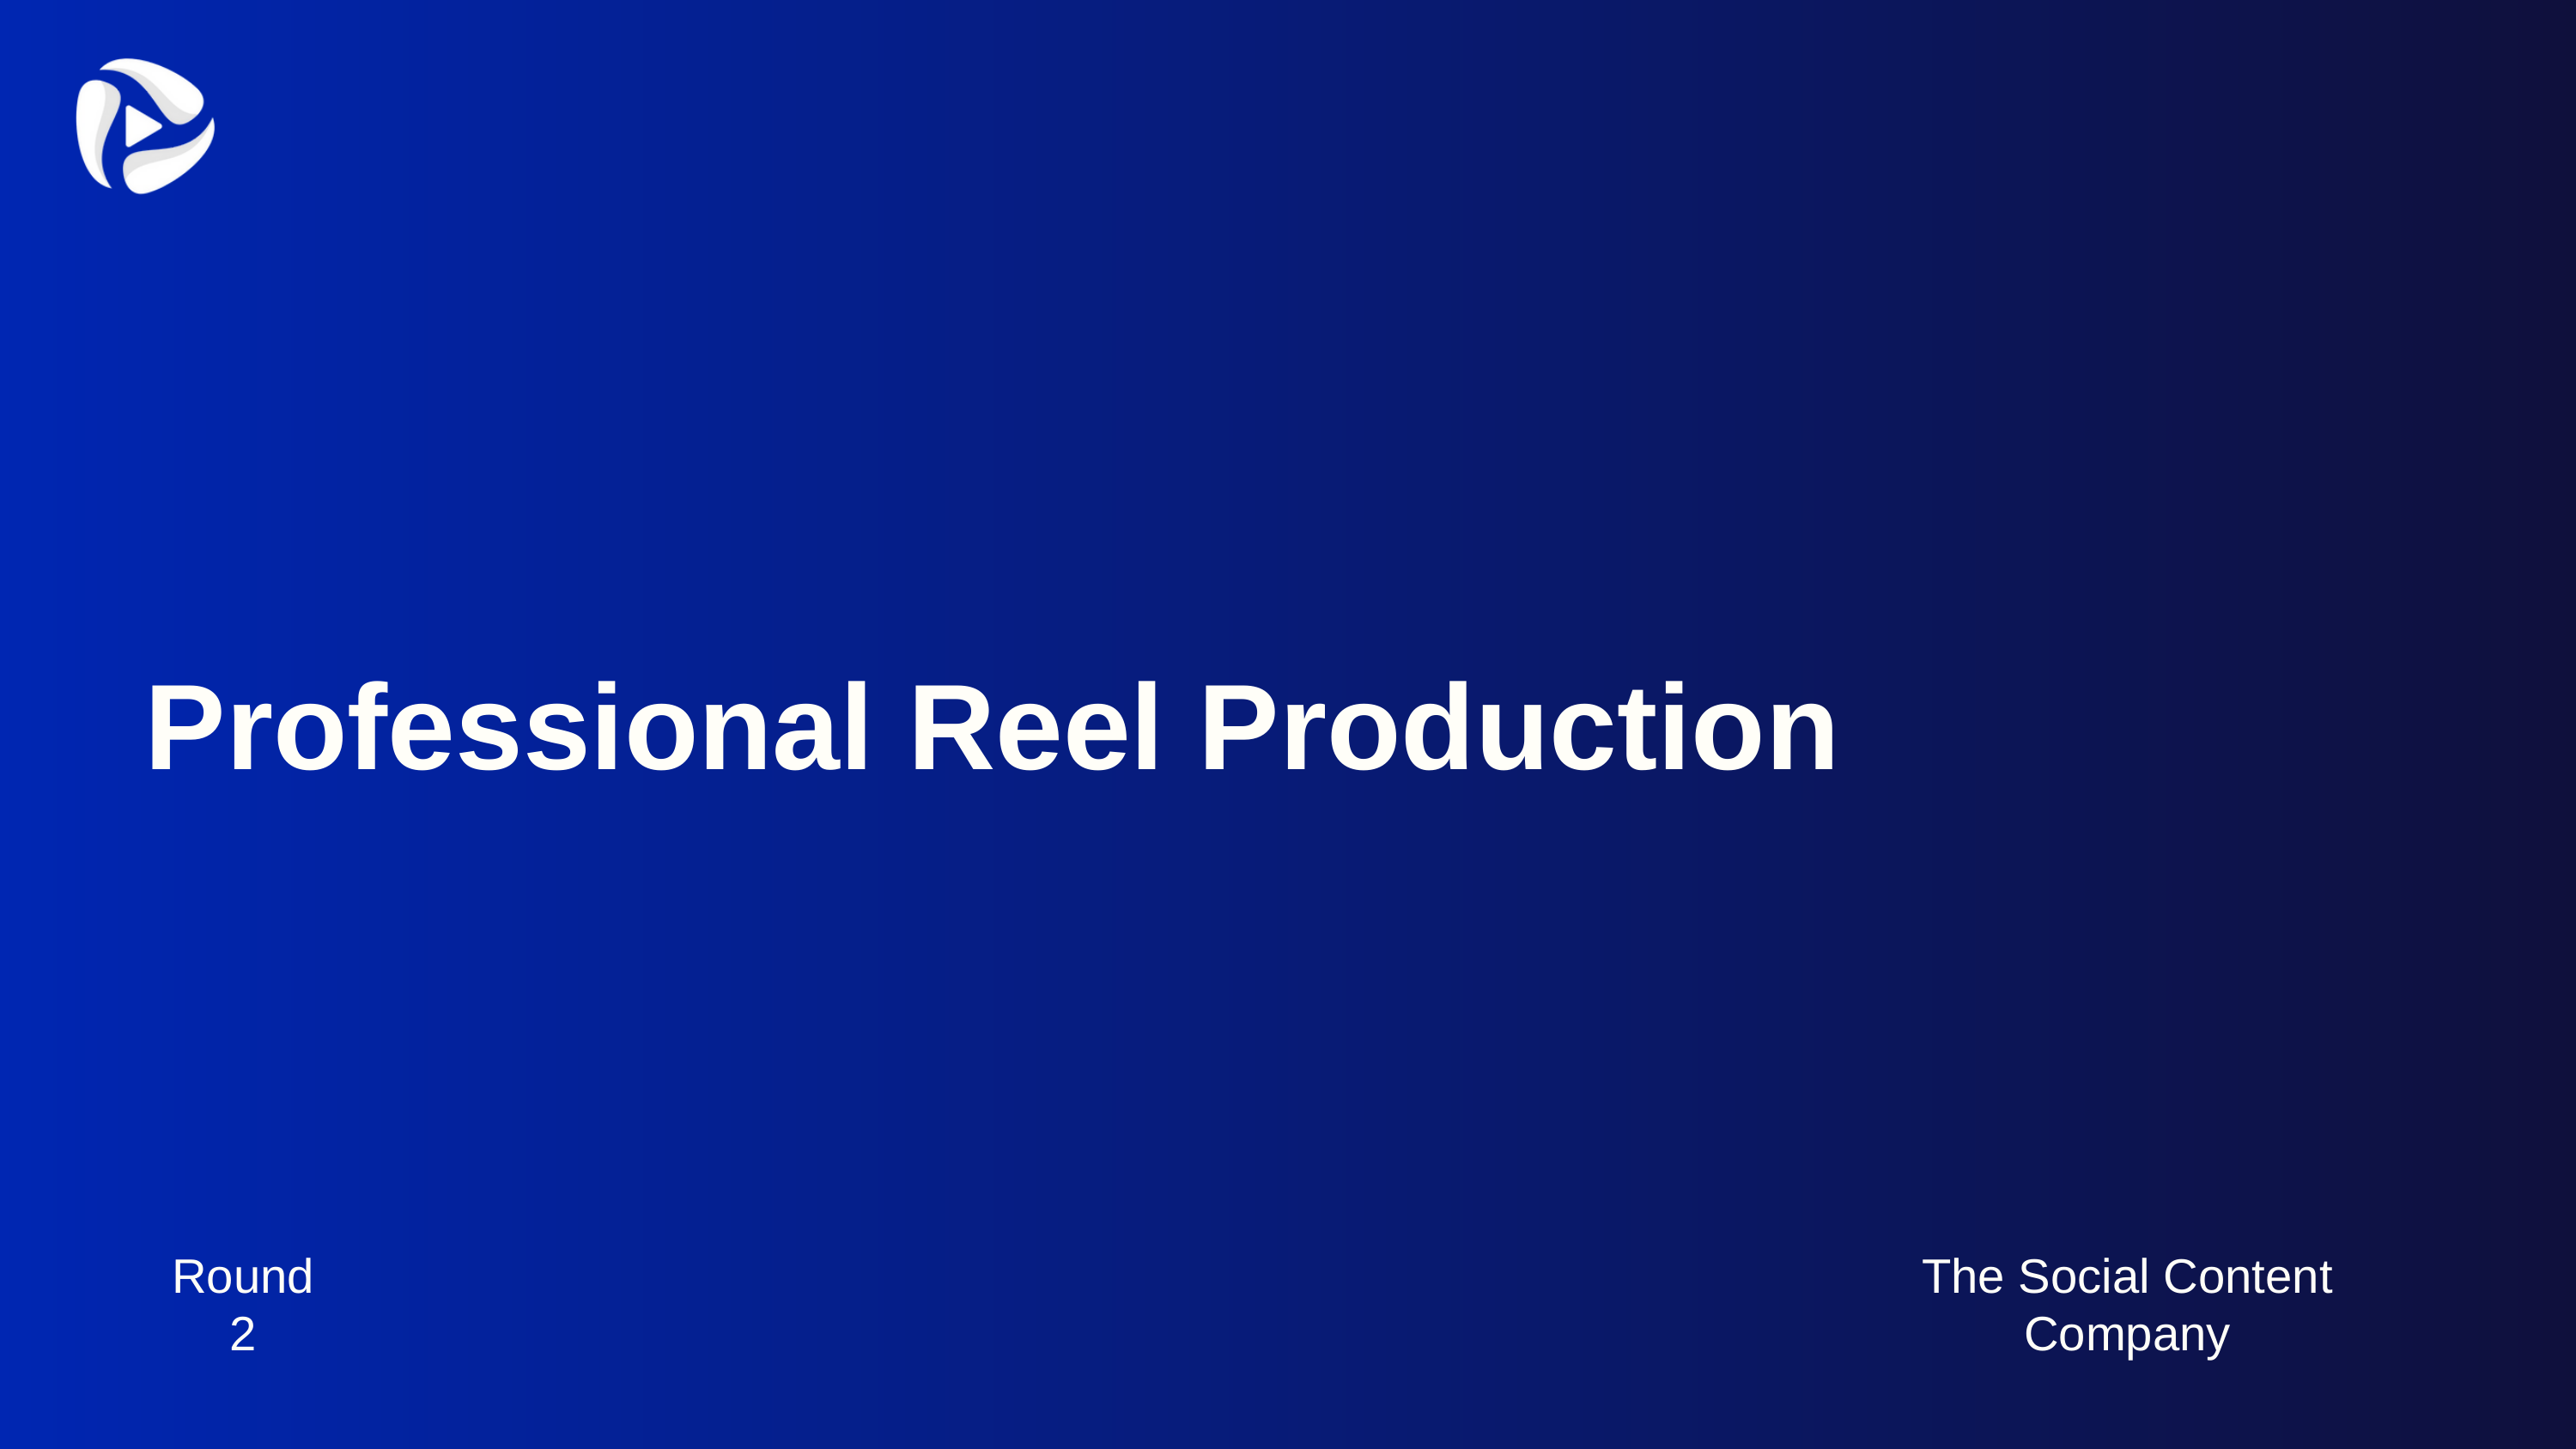

Professional Reel Production
Round 2
The Social Content Company